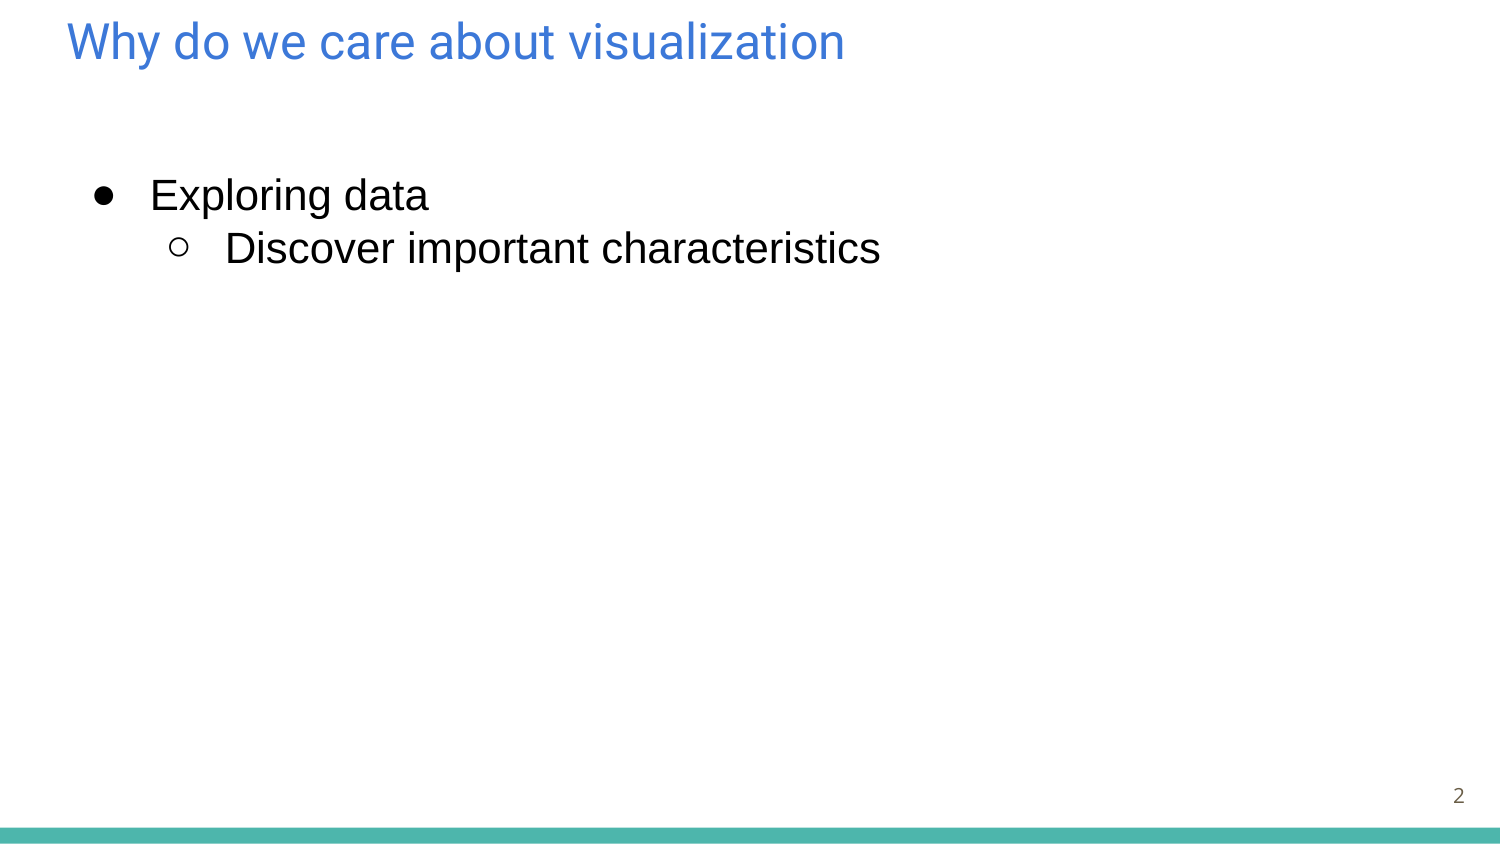

# Why do we care about visualization
Exploring data
Discover important characteristics

2